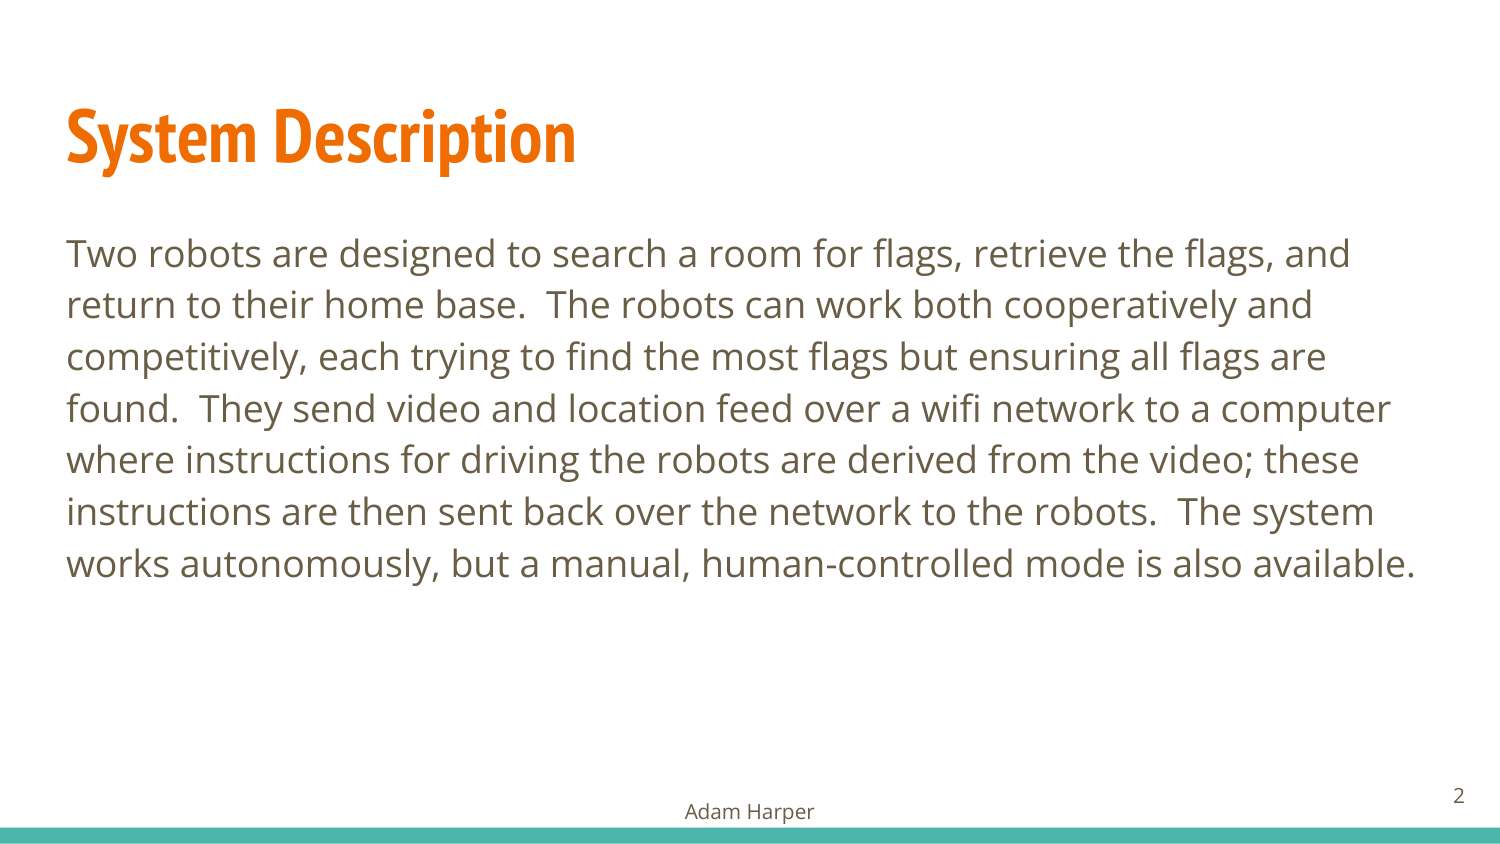

# System Description
Two robots are designed to search a room for flags, retrieve the flags, and return to their home base.  The robots can work both cooperatively and competitively, each trying to find the most flags but ensuring all flags are found.  They send video and location feed over a wifi network to a computer where instructions for driving the robots are derived from the video; these instructions are then sent back over the network to the robots.  The system works autonomously, but a manual, human-controlled mode is also available.
2
Adam Harper